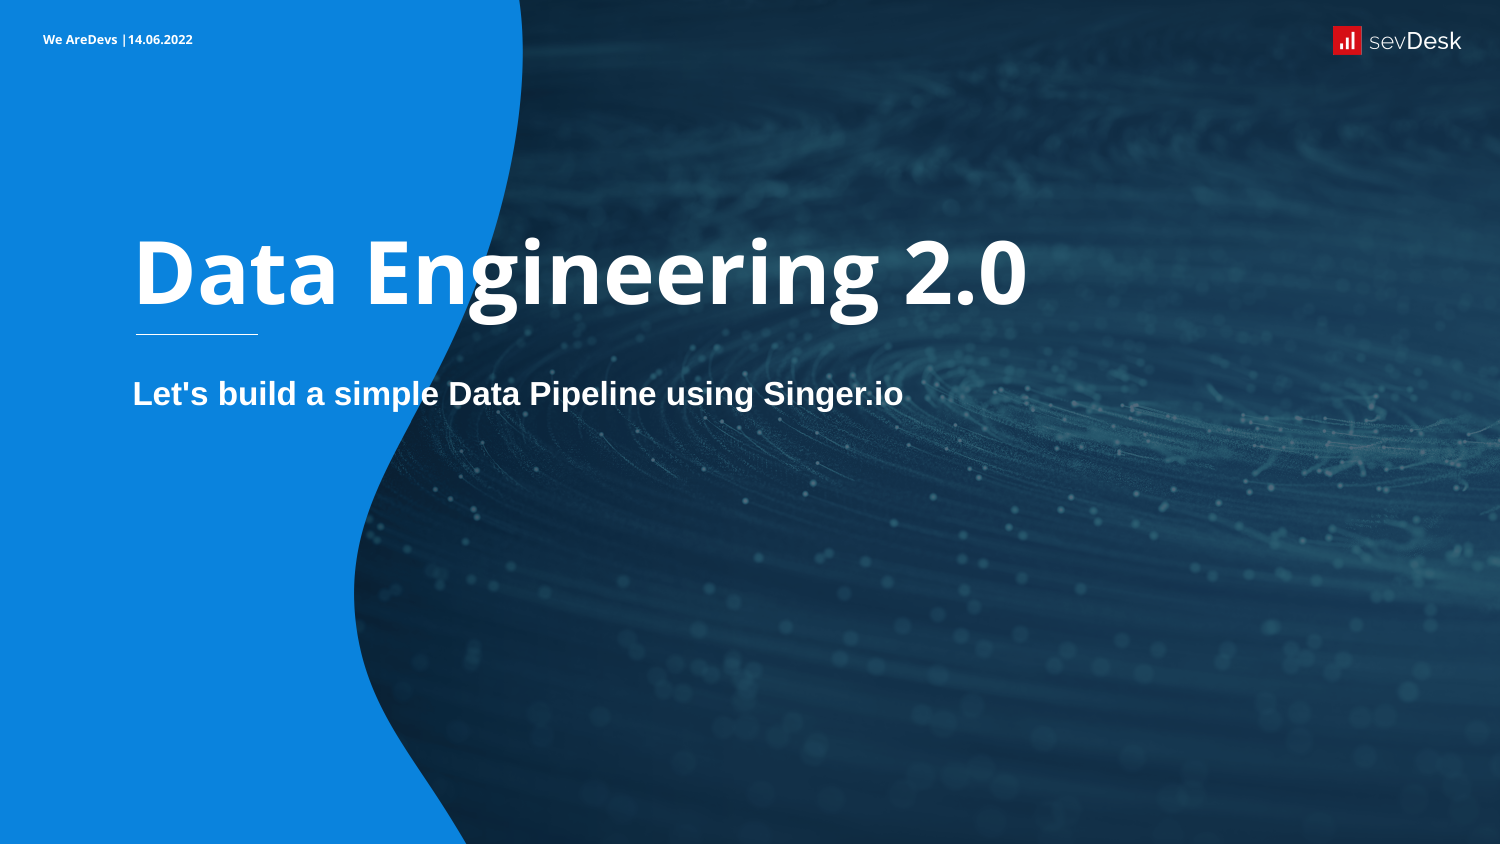

We AreDevs |14.06.2022
# Data Engineering 2.0
Let's build a simple Data Pipeline using Singer.io